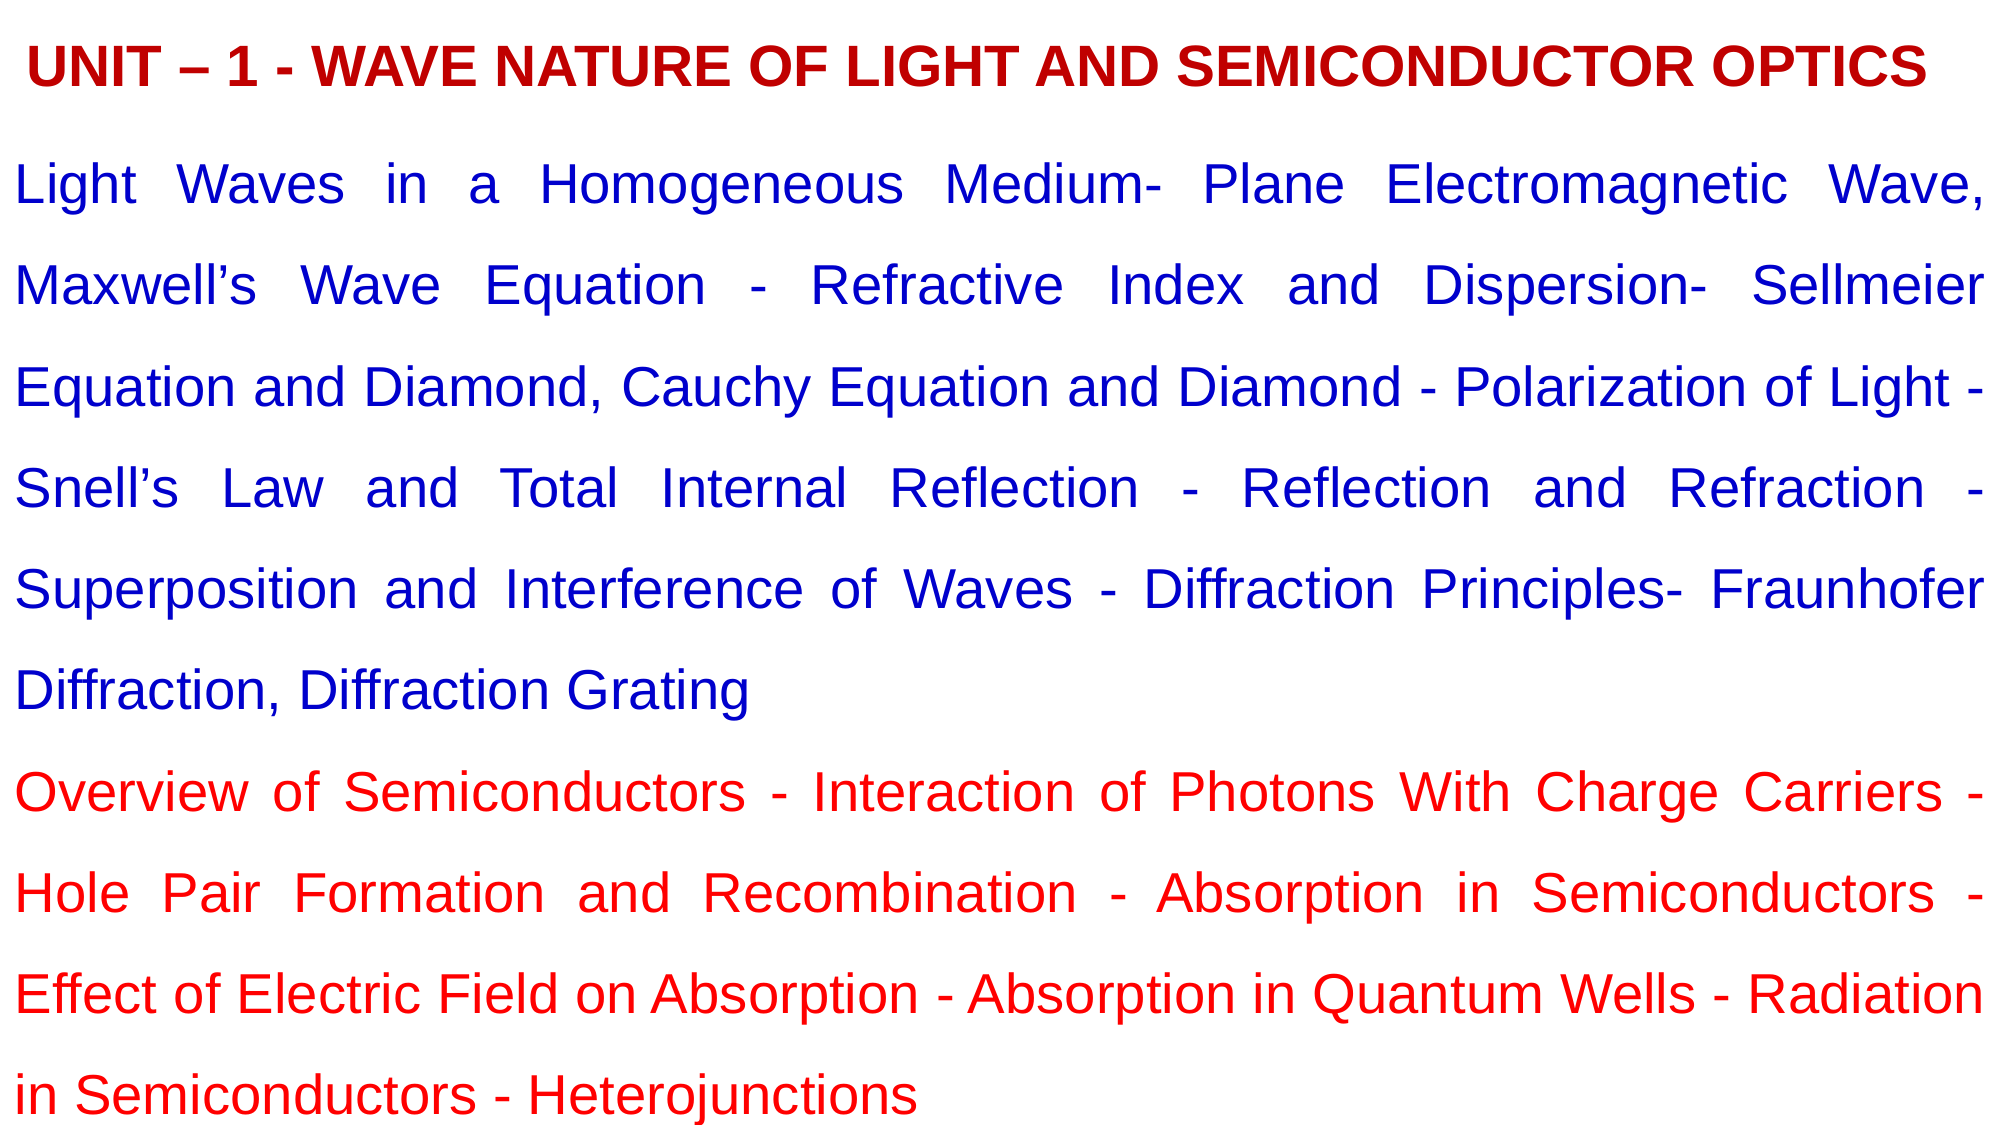

UNIT – 1 - WAVE NATURE OF LIGHT AND SEMICONDUCTOR OPTICS
Light Waves in a Homogeneous Medium- Plane Electromagnetic Wave, Maxwell’s Wave Equation - Refractive Index and Dispersion- Sellmeier Equation and Diamond, Cauchy Equation and Diamond - Polarization of Light - Snell’s Law and Total Internal Reflection - Reflection and Refraction - Superposition and Interference of Waves - Diffraction Principles- Fraunhofer Diffraction, Diffraction Grating
Overview of Semiconductors - Interaction of Photons With Charge Carriers - Hole Pair Formation and Recombination - Absorption in Semiconductors - Effect of Electric Field on Absorption - Absorption in Quantum Wells - Radiation in Semiconductors - Heterojunctions